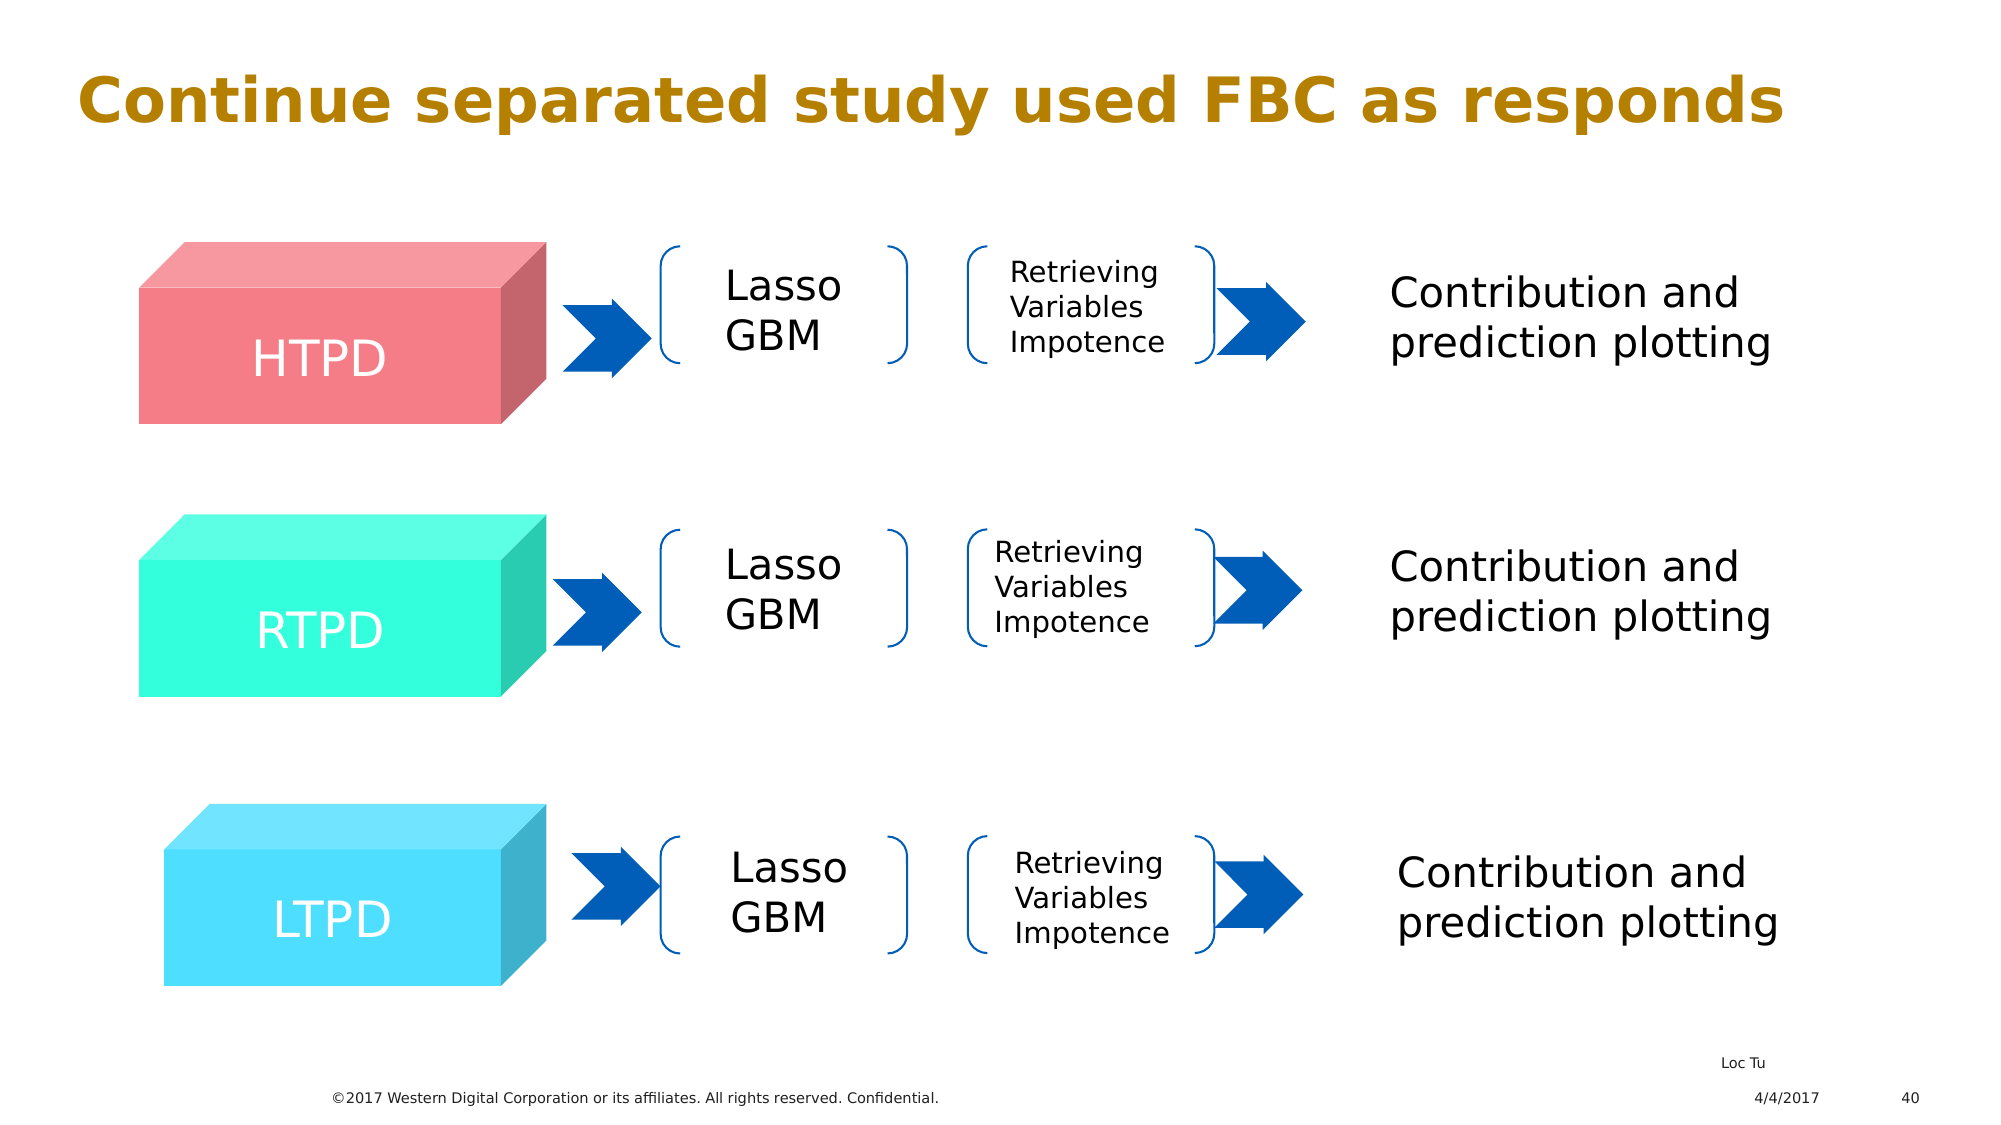

# Continue separated study used FBC as responds
HTPD

Retrieving Variables Impotence
Lasso
GBM
Contribution and prediction plotting

RTPD
Retrieving Variables Impotence

Lasso
GBM
Contribution and prediction plotting

LTPD
Lasso
GBM

Retrieving Variables Impotence
Contribution and prediction plotting

©2017 Western Digital Corporation or its affiliates. All rights reserved. Confidential.
Loc Tu                             4/4/2017
40